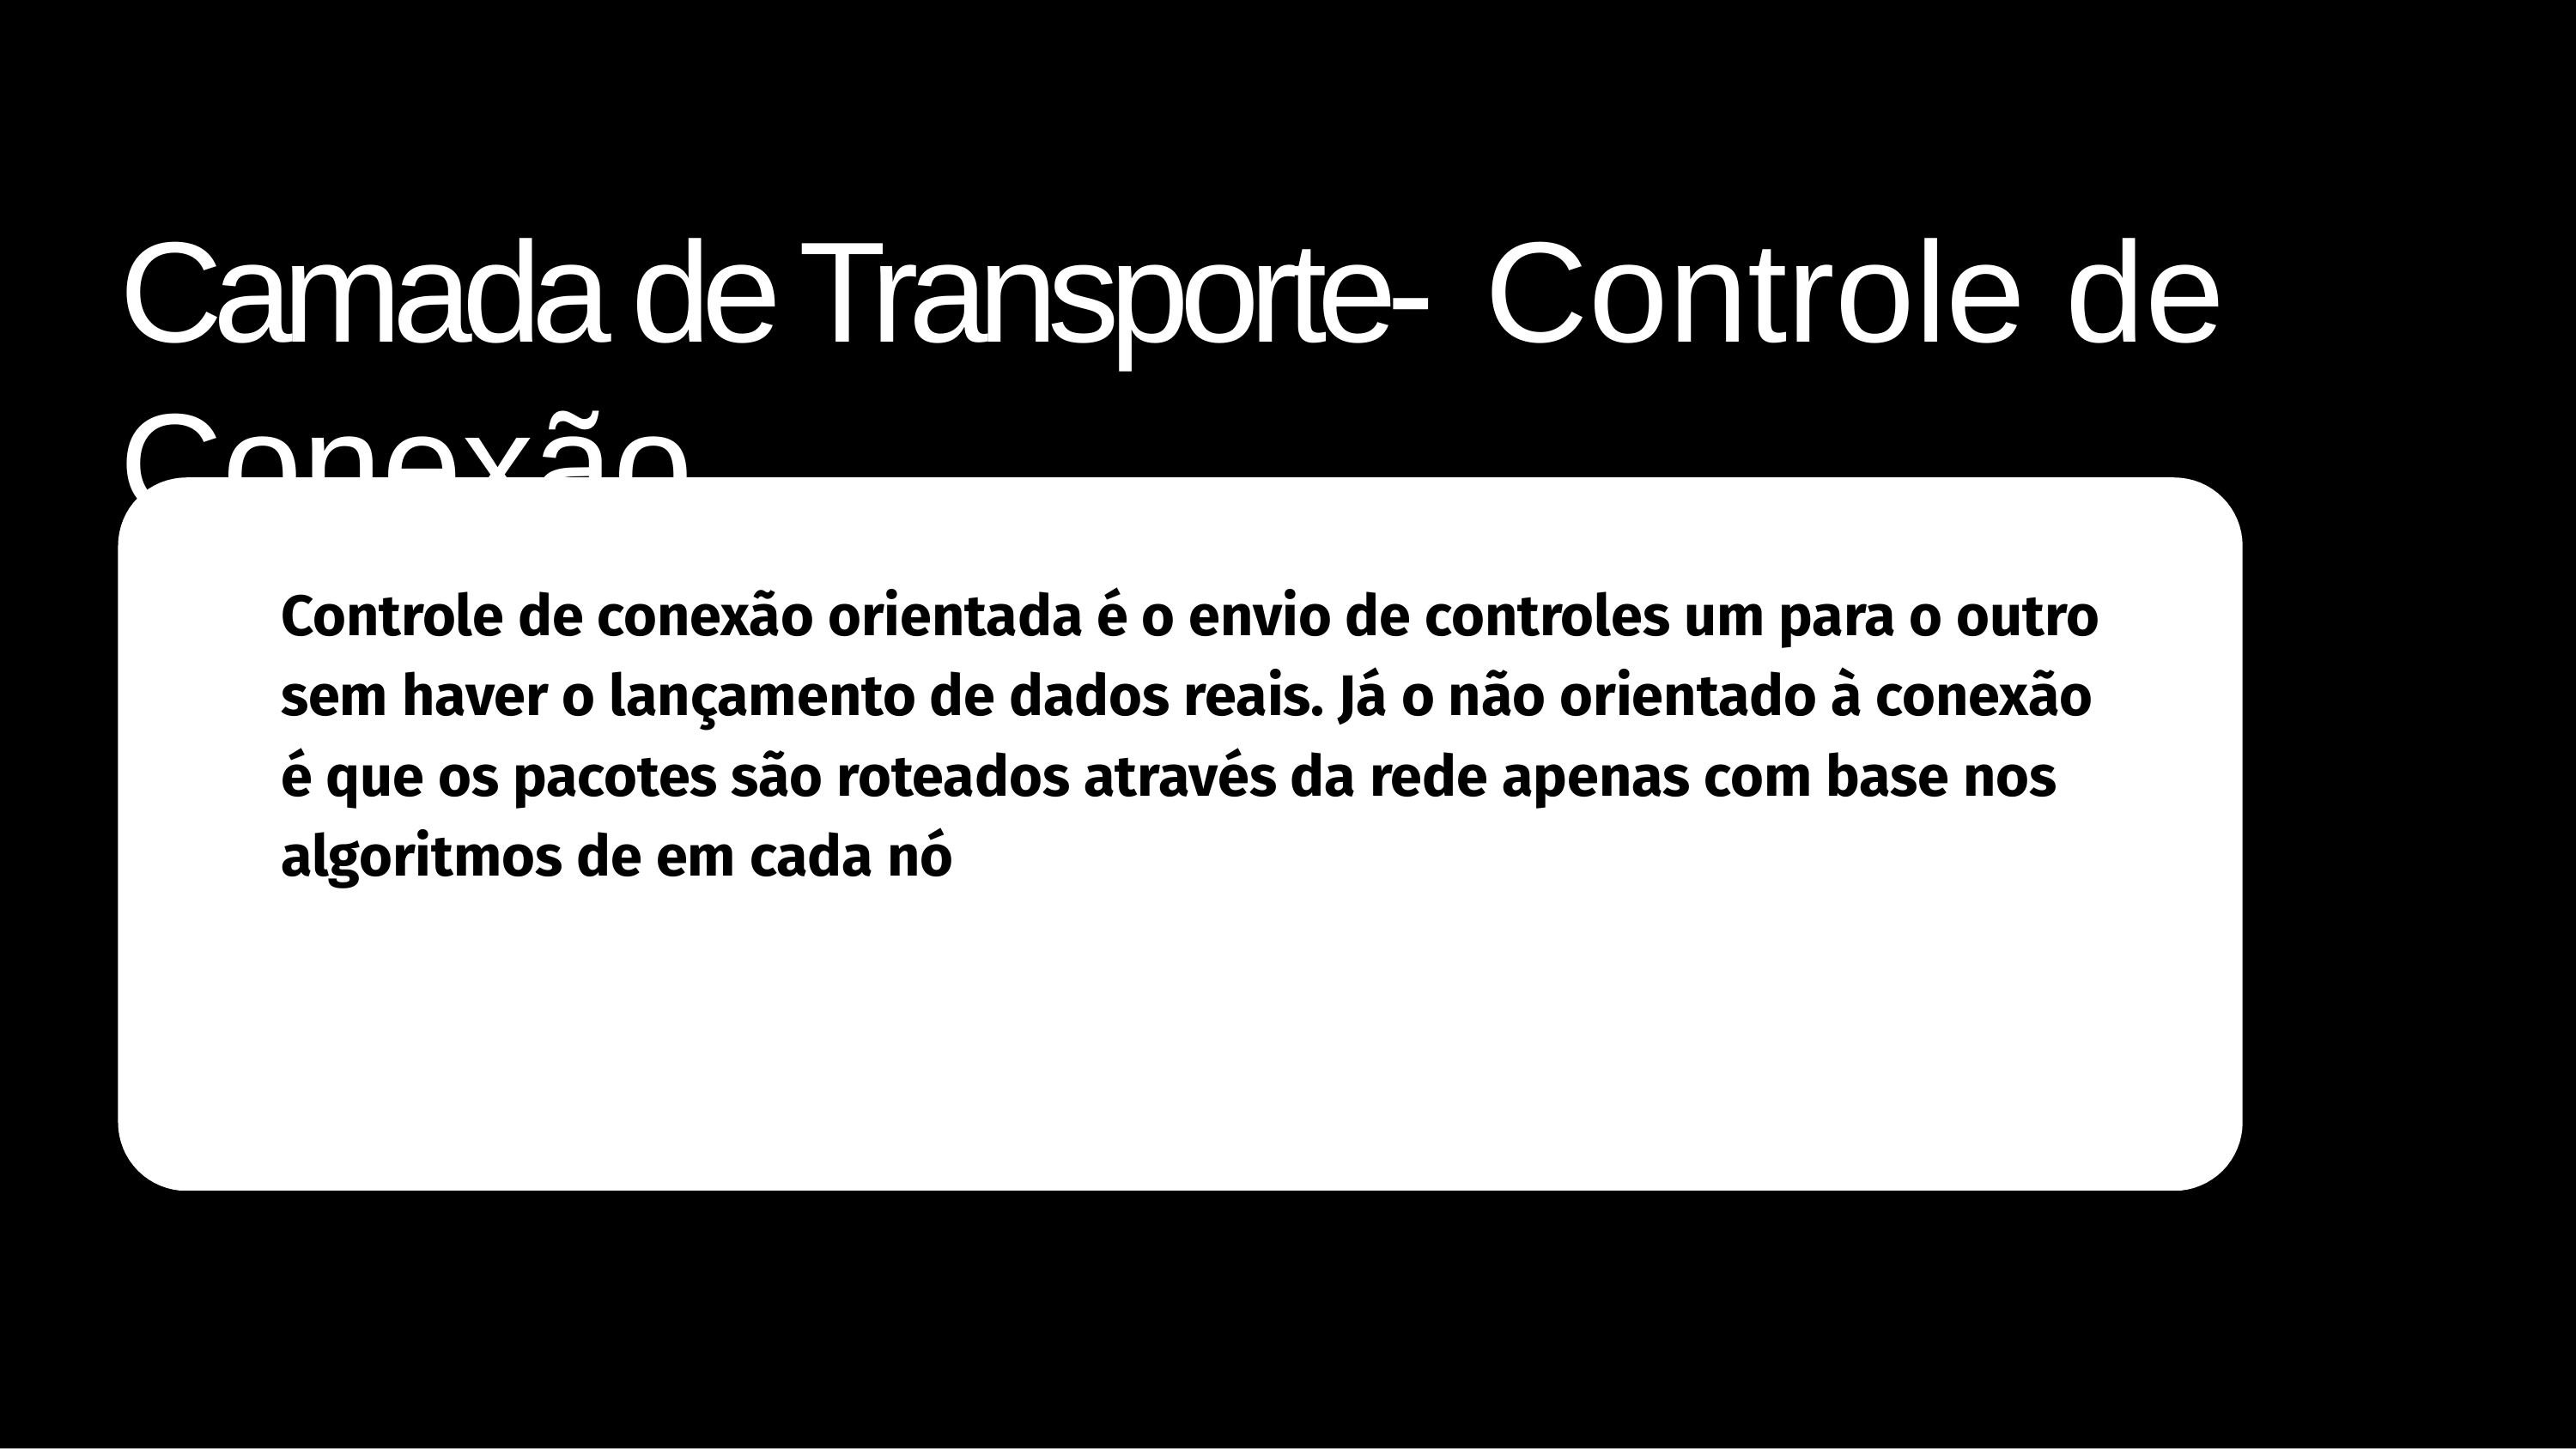

# Camada de Transporte-  Controle de Conexão

Controle de conexão orientada é o envio de controles um para o outro sem haver o lançamento de dados reais. Já o não orientado à conexão é que os pacotes são roteados através da rede apenas com base nos algoritmos de em cada nó